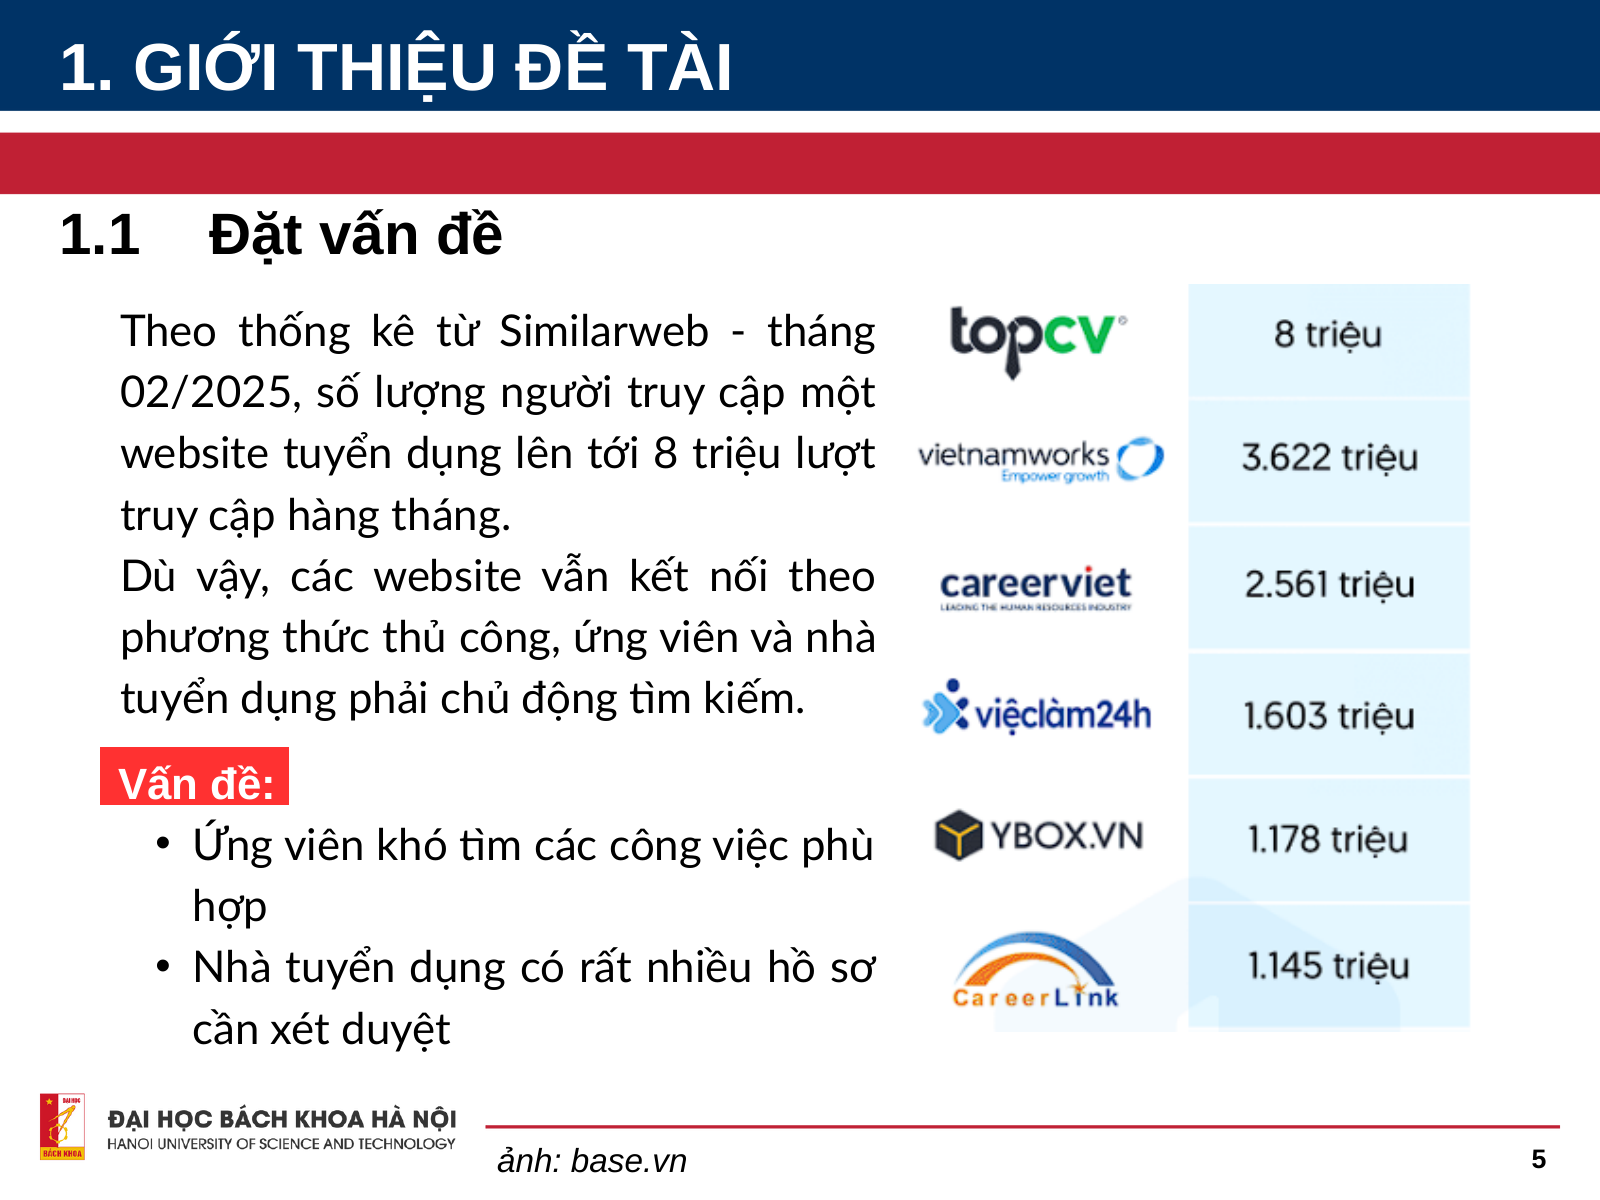

1. GIỚI THIỆU ĐỀ TÀI
1.1	Đặt vấn đề

Theo thống kê từ Similarweb - tháng 02/2025, số lượng người truy cập một website tuyển dụng lên tới 8 triệu lượt truy cập hàng tháng.
Dù vậy, các website vẫn kết nối theo phương thức thủ công, ứng viên và nhà tuyển dụng phải chủ động tìm kiếm.

Vấn đề:
Ứng viên khó tìm các công việc phù hợp
Nhà tuyển dụng có rất nhiều hồ sơ cần xét duyệt
5
ảnh: base.vn